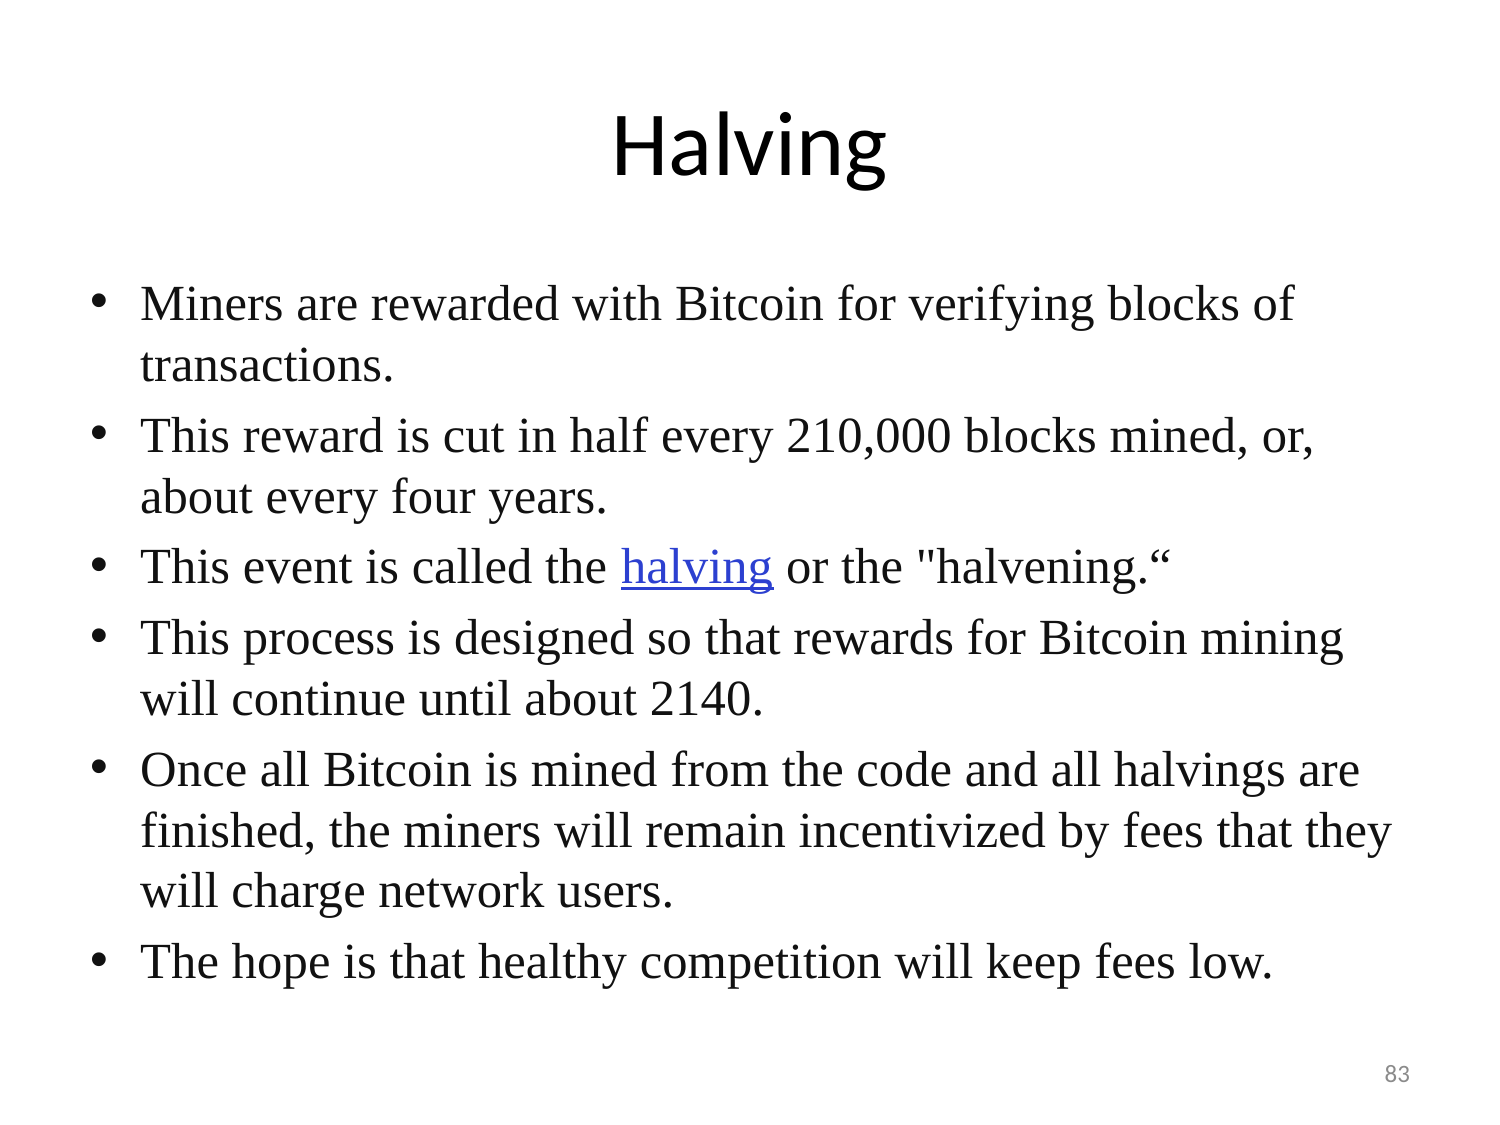

# Halving
Miners are rewarded with Bitcoin for verifying blocks of transactions.
This reward is cut in half every 210,000 blocks mined, or, about every four years.
This event is called the halving or the "halvening.“
This process is designed so that rewards for Bitcoin mining will continue until about 2140.
Once all Bitcoin is mined from the code and all halvings are finished, the miners will remain incentivized by fees that they will charge network users.
The hope is that healthy competition will keep fees low.

83